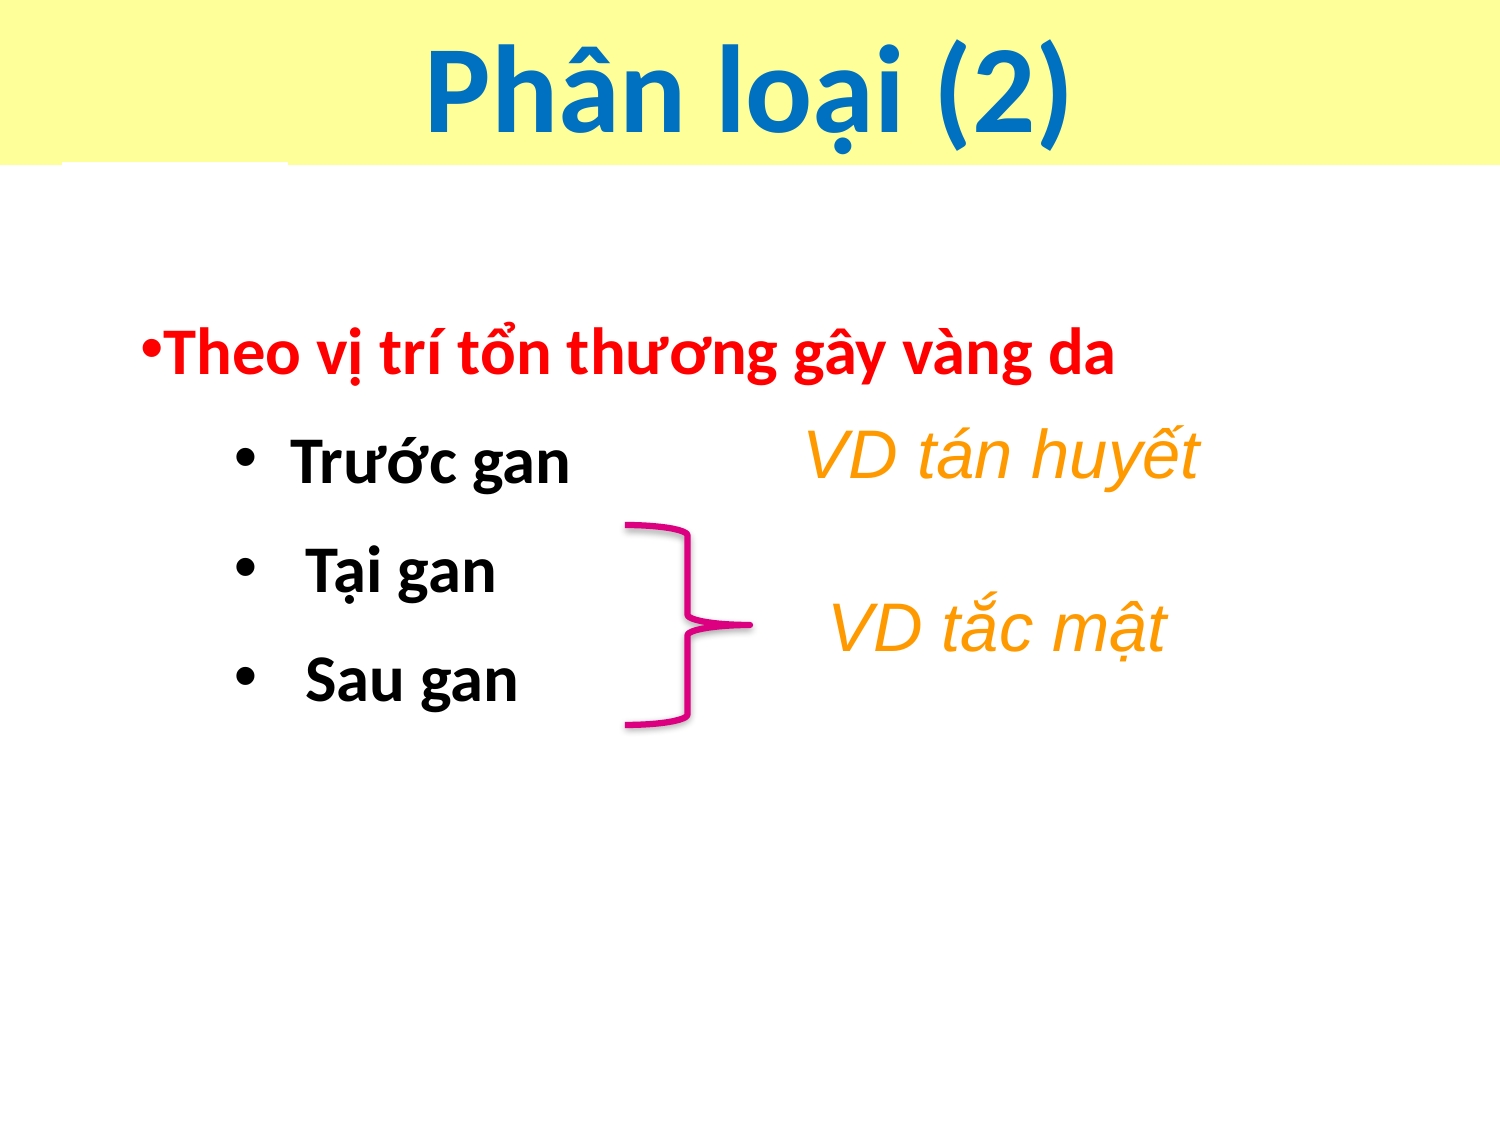

Phân loại (2)

Theo vị trí tổn thương gây vàng da
Trước gan
 Tại gan
 Sau gan
VD tán huyết

VD tắc mật